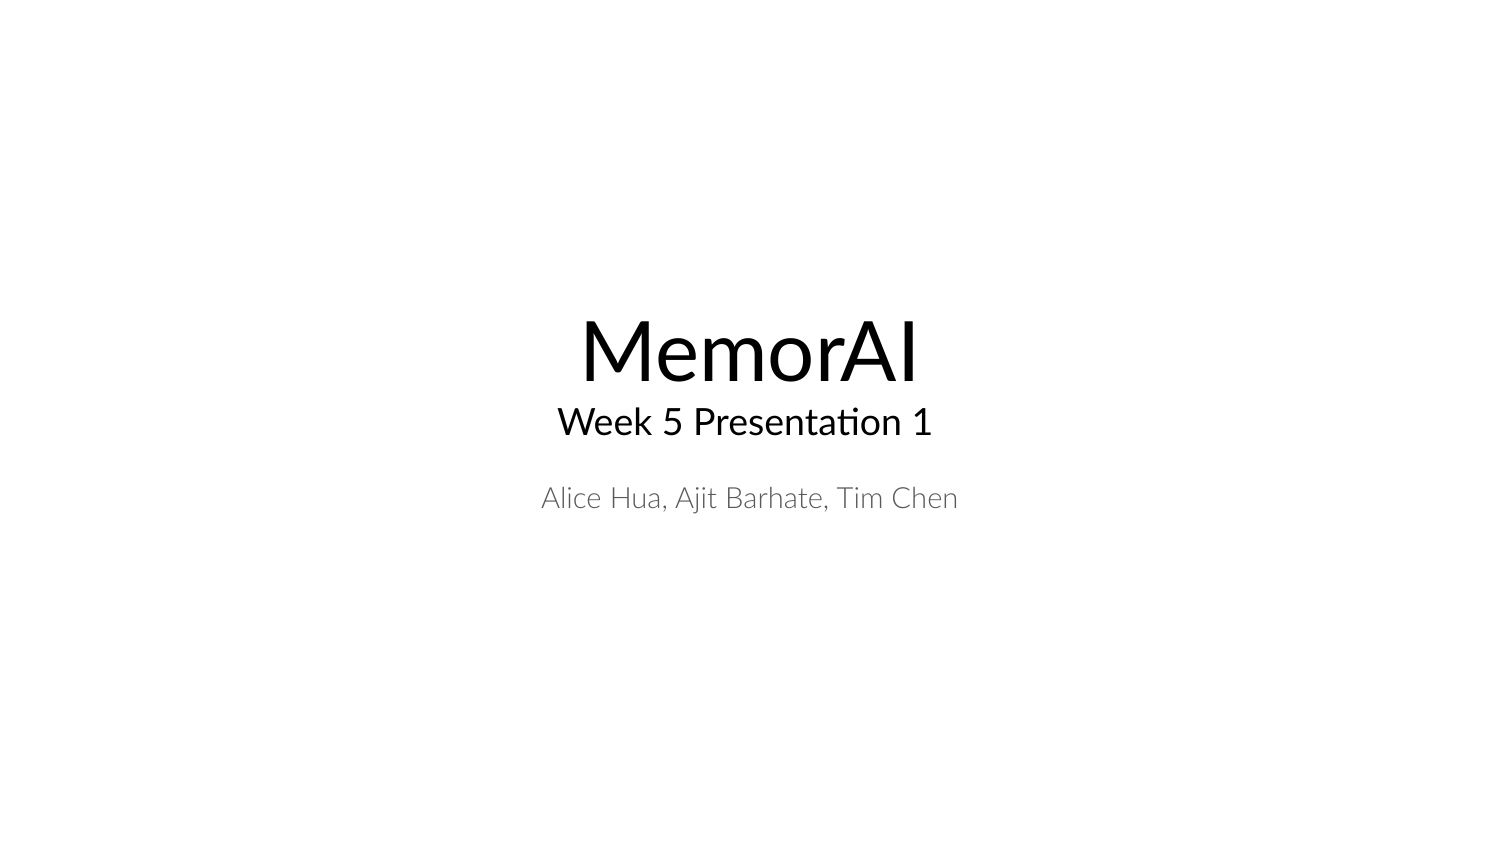

# MemorAI Week 5 Presentation 1
Alice Hua, Ajit Barhate, Tim Chen